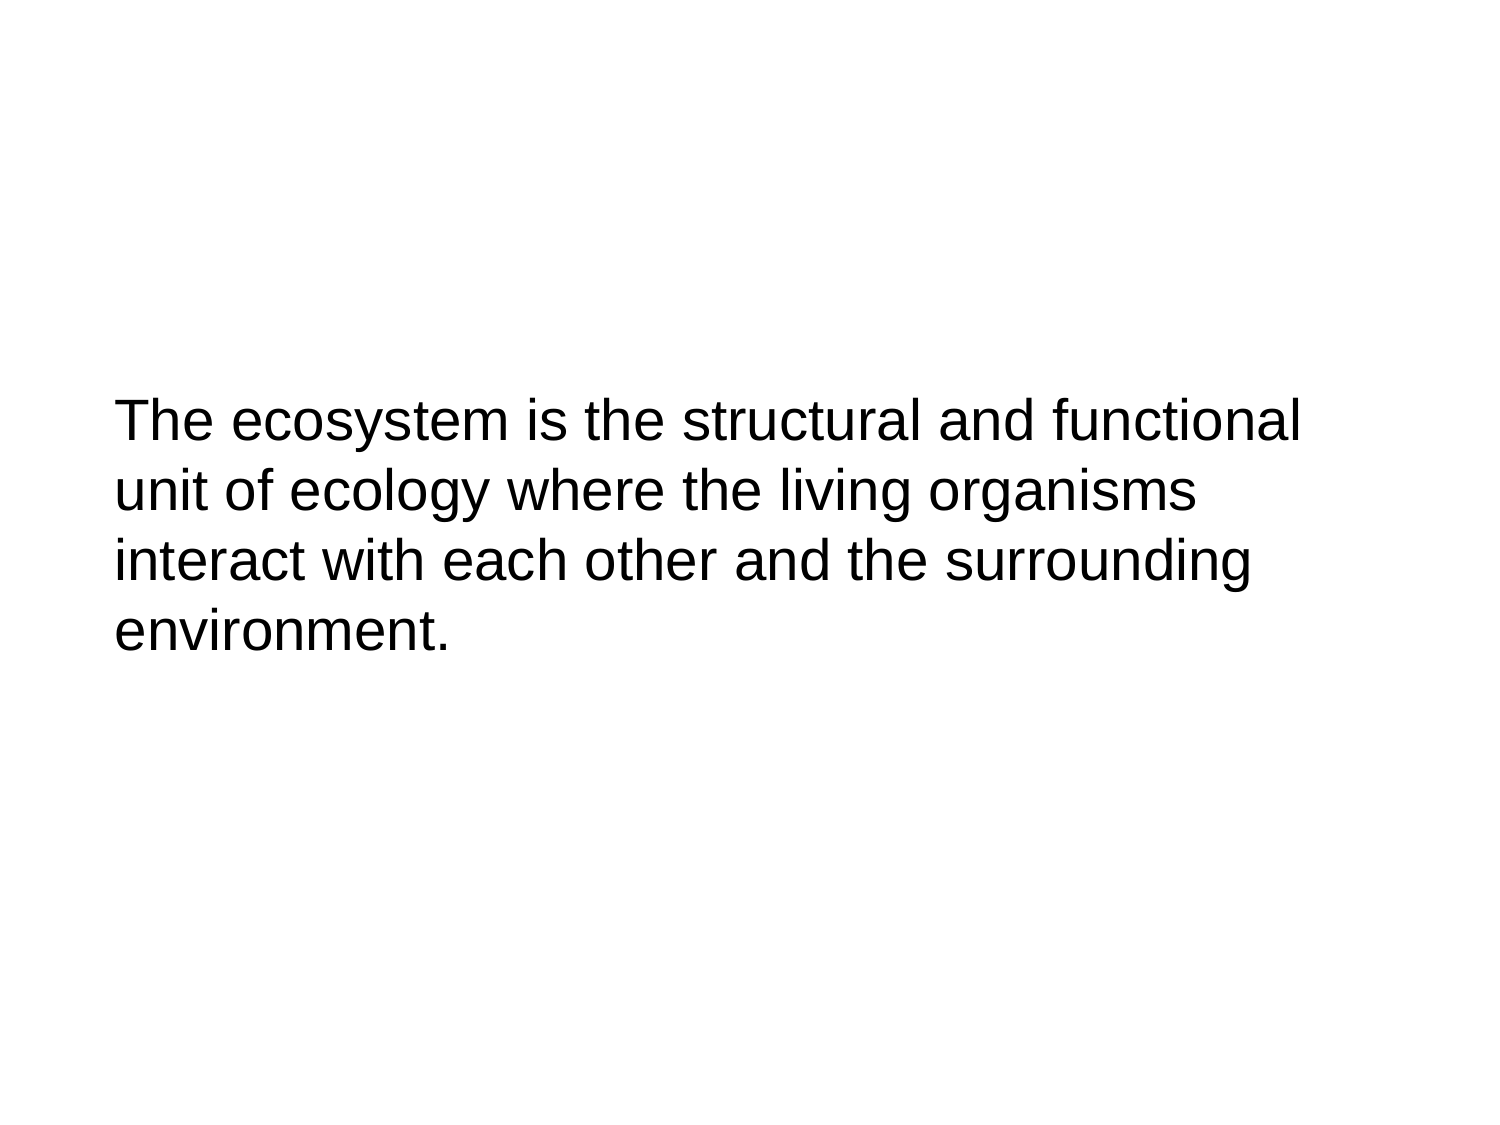

The ecosystem is the structural and functional unit of ecology where the living organisms interact with each other and the surrounding environment.